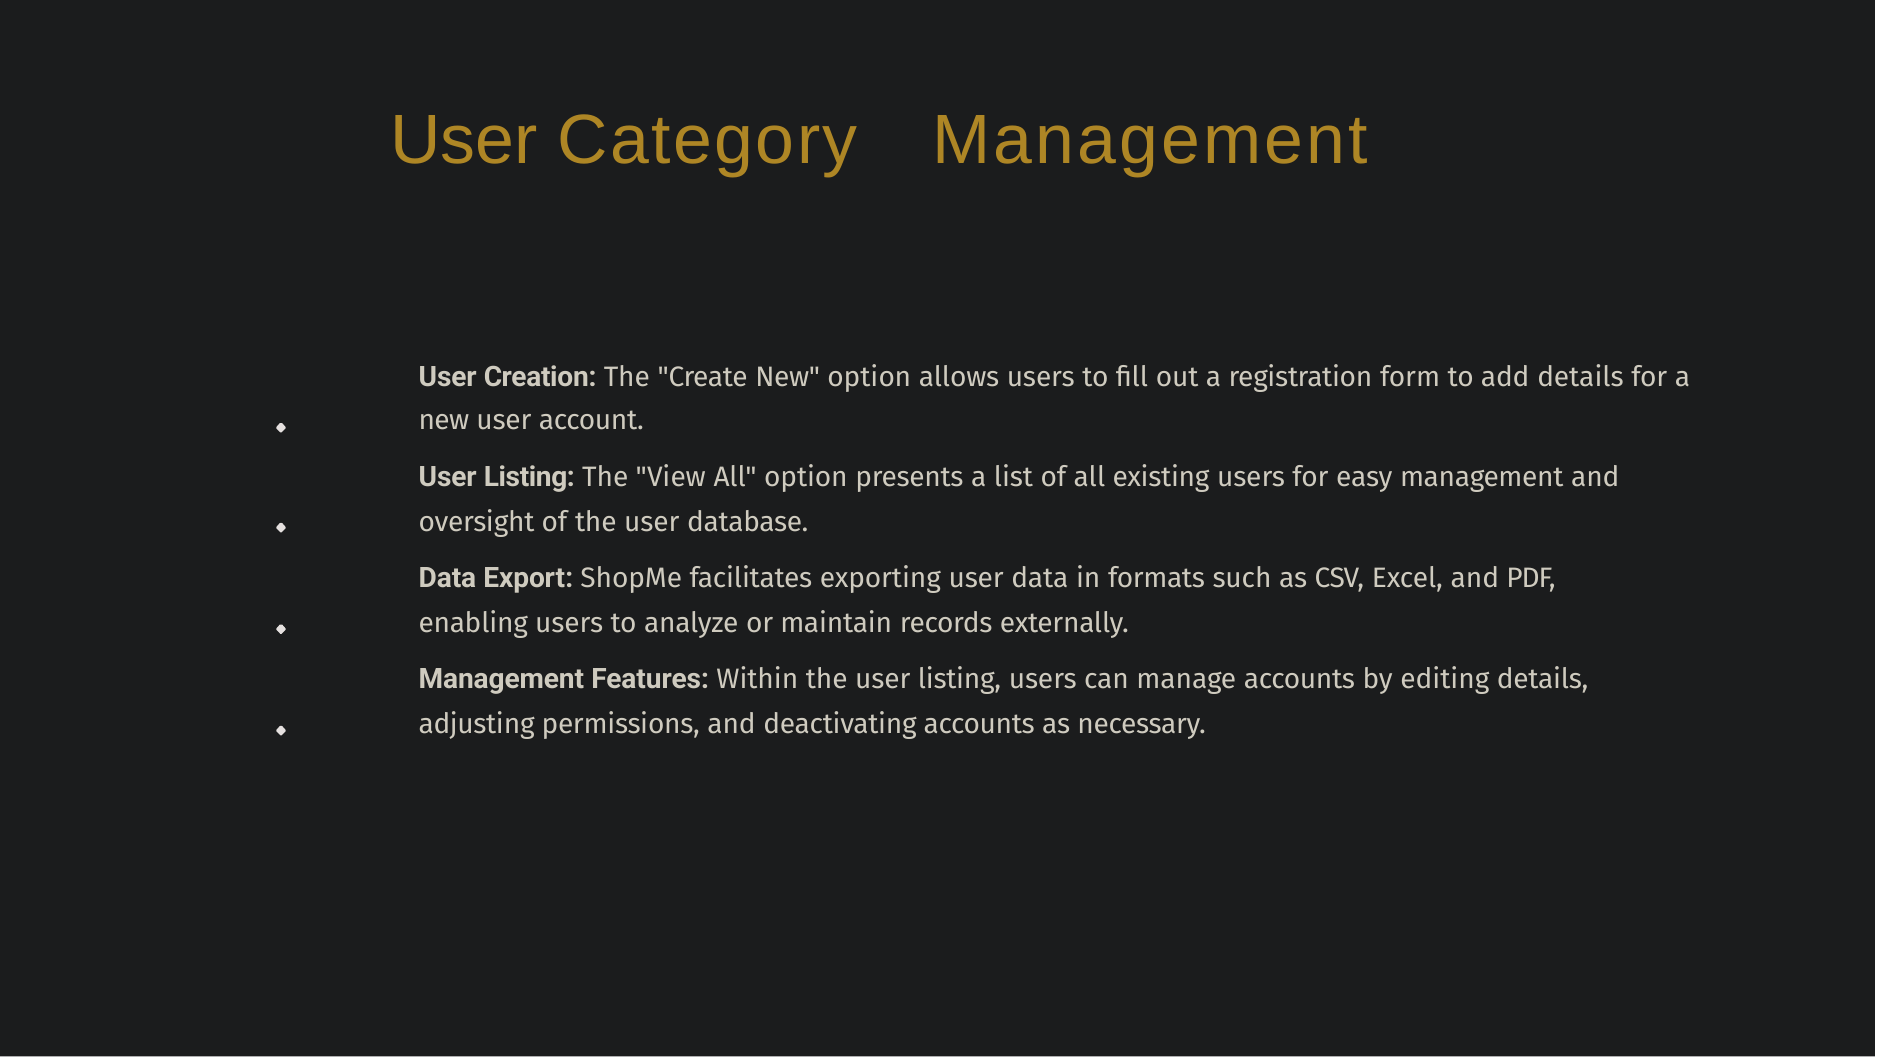

# User Category    Management
User Creation: The "Create New" option allows users to fill out a registration form to add details for a new user account.
User Listing: The "View All" option presents a list of all existing users for easy management and oversight of the user database.
Data Export: ShopMe facilitates exporting user data in formats such as CSV, Excel, and PDF, enabling users to analyze or maintain records externally.
Management Features: Within the user listing, users can manage accounts by editing details, adjusting permissions, and deactivating accounts as necessary.